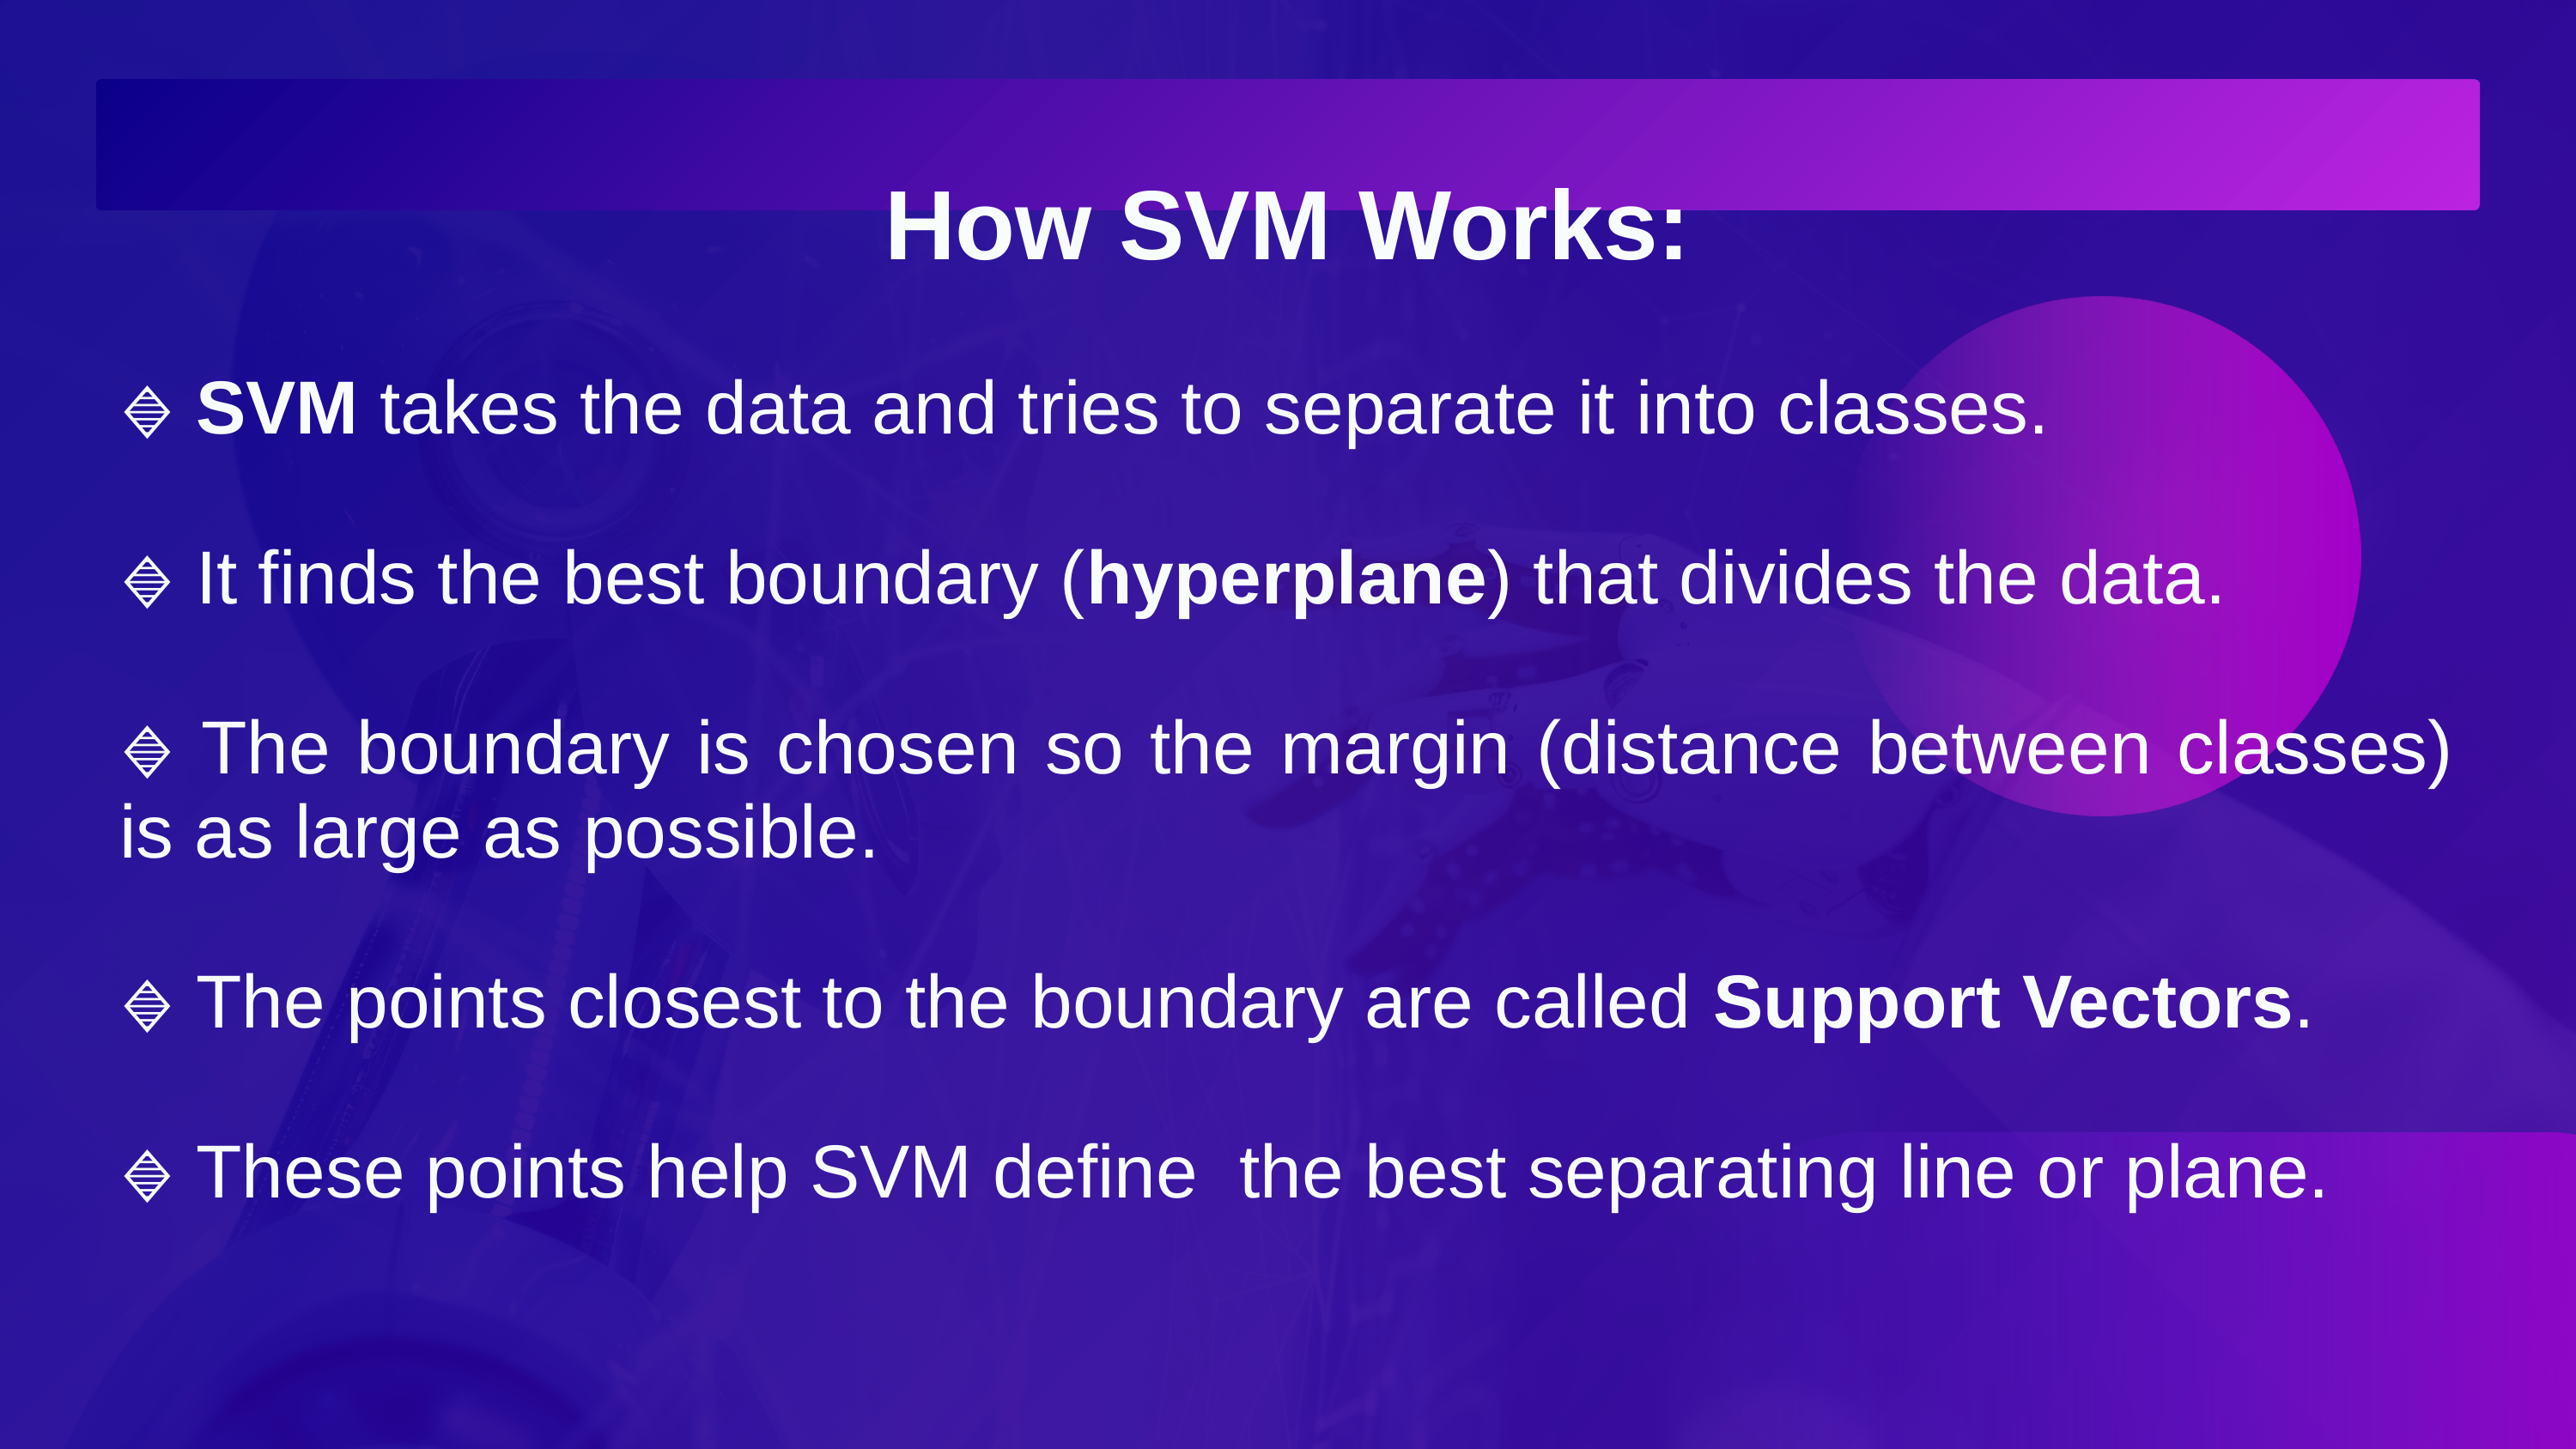

أكيد 🌸 إليك شرح طريقة عمل SVM بشكل نقاط بسيطة وواضحة للبرزنتيشن:

How SVM Works:

🔹 SVM takes the data and tries to separate it into classes.

🔹 It finds the best boundary (hyperplane) that divides the data.

🔹 The boundary is chosen so the margin (distance between classes) is as large as possible.

🔹 The points closest to the boundary are called Support Vectors.

🔹 These points help SVM define  the best separating line or plane.